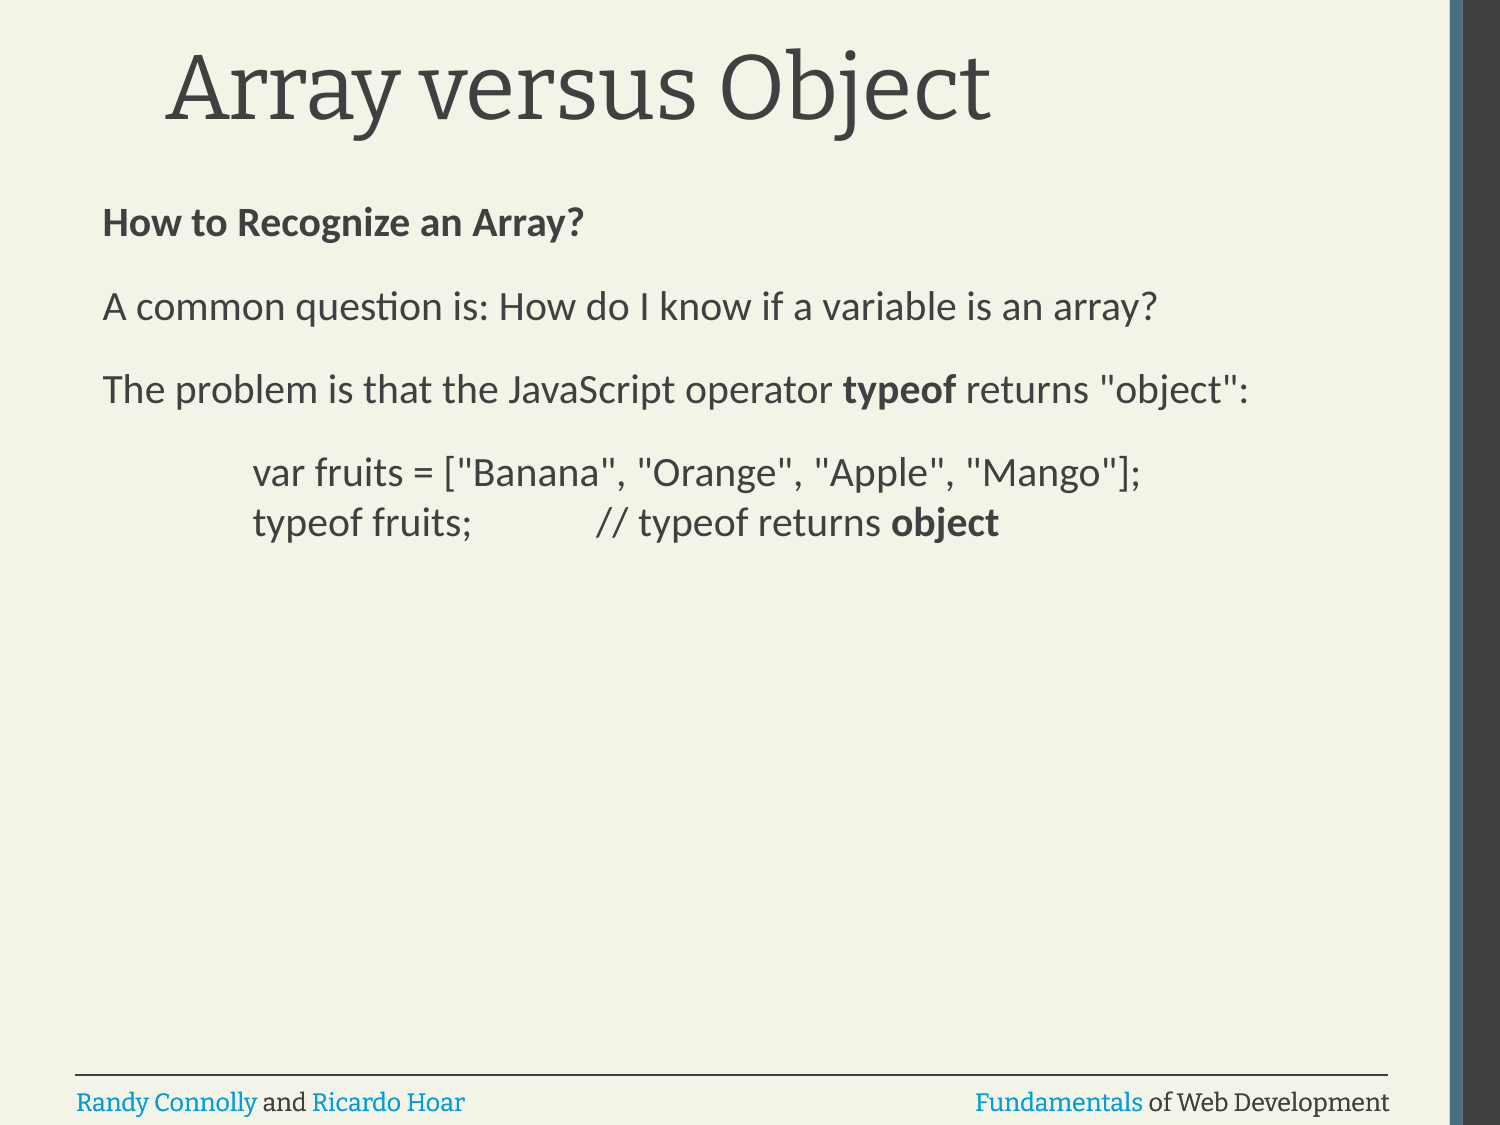

# Array versus Object
How to Recognize an Array?
A common question is: How do I know if a variable is an array?
The problem is that the JavaScript operator typeof returns "object":
	var fruits = ["Banana", "Orange", "Apple", "Mango"];
	typeof fruits;             // typeof returns object